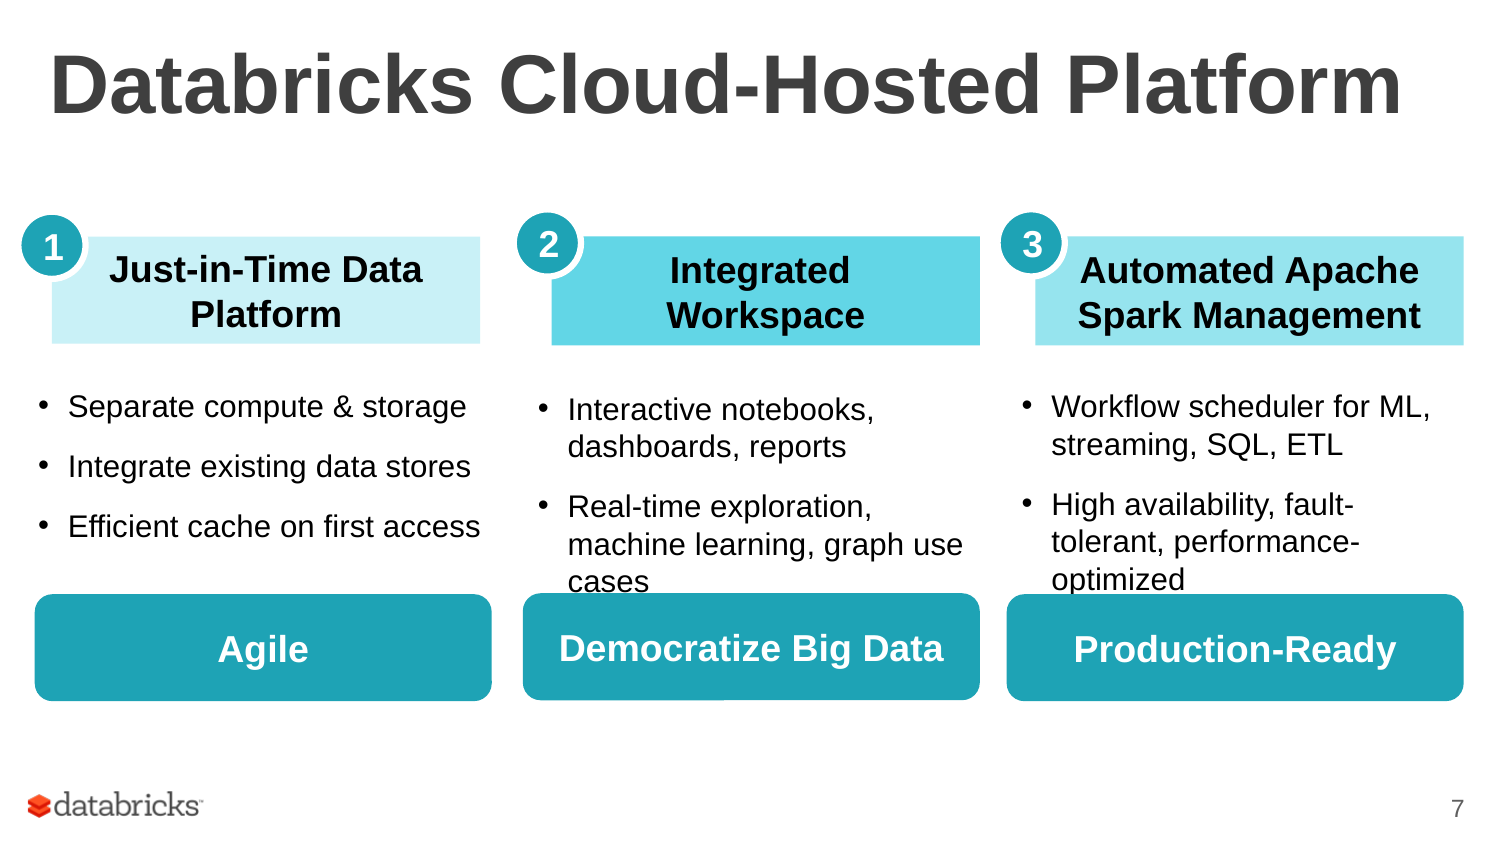

Databricks Cloud-Hosted Platform
3
Automated Apache Spark Management
Workflow scheduler for ML, streaming, SQL, ETL

High availability, fault-tolerant, performance-optimized

Production-Ready
2
Integrated
Workspace
Interactive notebooks, dashboards, reports

Real-time exploration, machine learning, graph use cases
Democratize Big Data
1
Just-in-Time Data Platform
Separate compute & storage

Integrate existing data stores

Efficient cache on first access
Agile
7